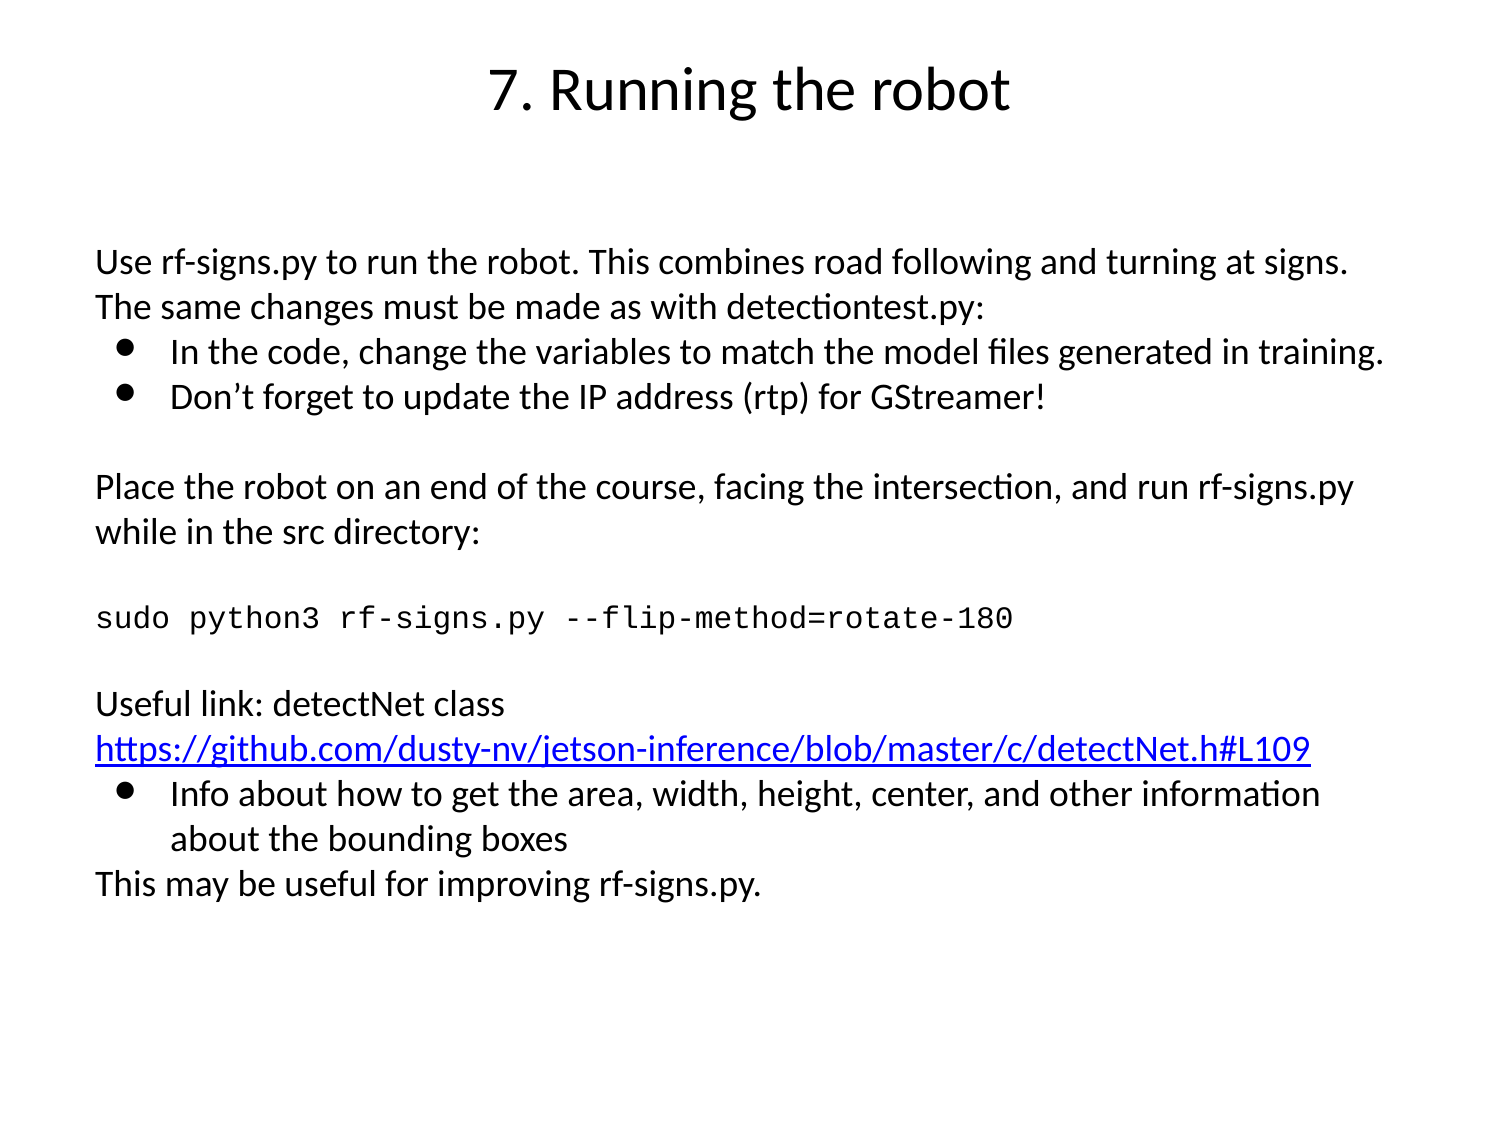

# 7. Running the robot
Use rf-signs.py to run the robot. This combines road following and turning at signs.
The same changes must be made as with detectiontest.py:
In the code, change the variables to match the model files generated in training.
Don’t forget to update the IP address (rtp) for GStreamer!

Place the robot on an end of the course, facing the intersection, and run rf-signs.py while in the src directory:

sudo python3 rf-signs.py --flip-method=rotate-180

Useful link: detectNet class
https://github.com/dusty-nv/jetson-inference/blob/master/c/detectNet.h#L109
Info about how to get the area, width, height, center, and other information about the bounding boxes
This may be useful for improving rf-signs.py.